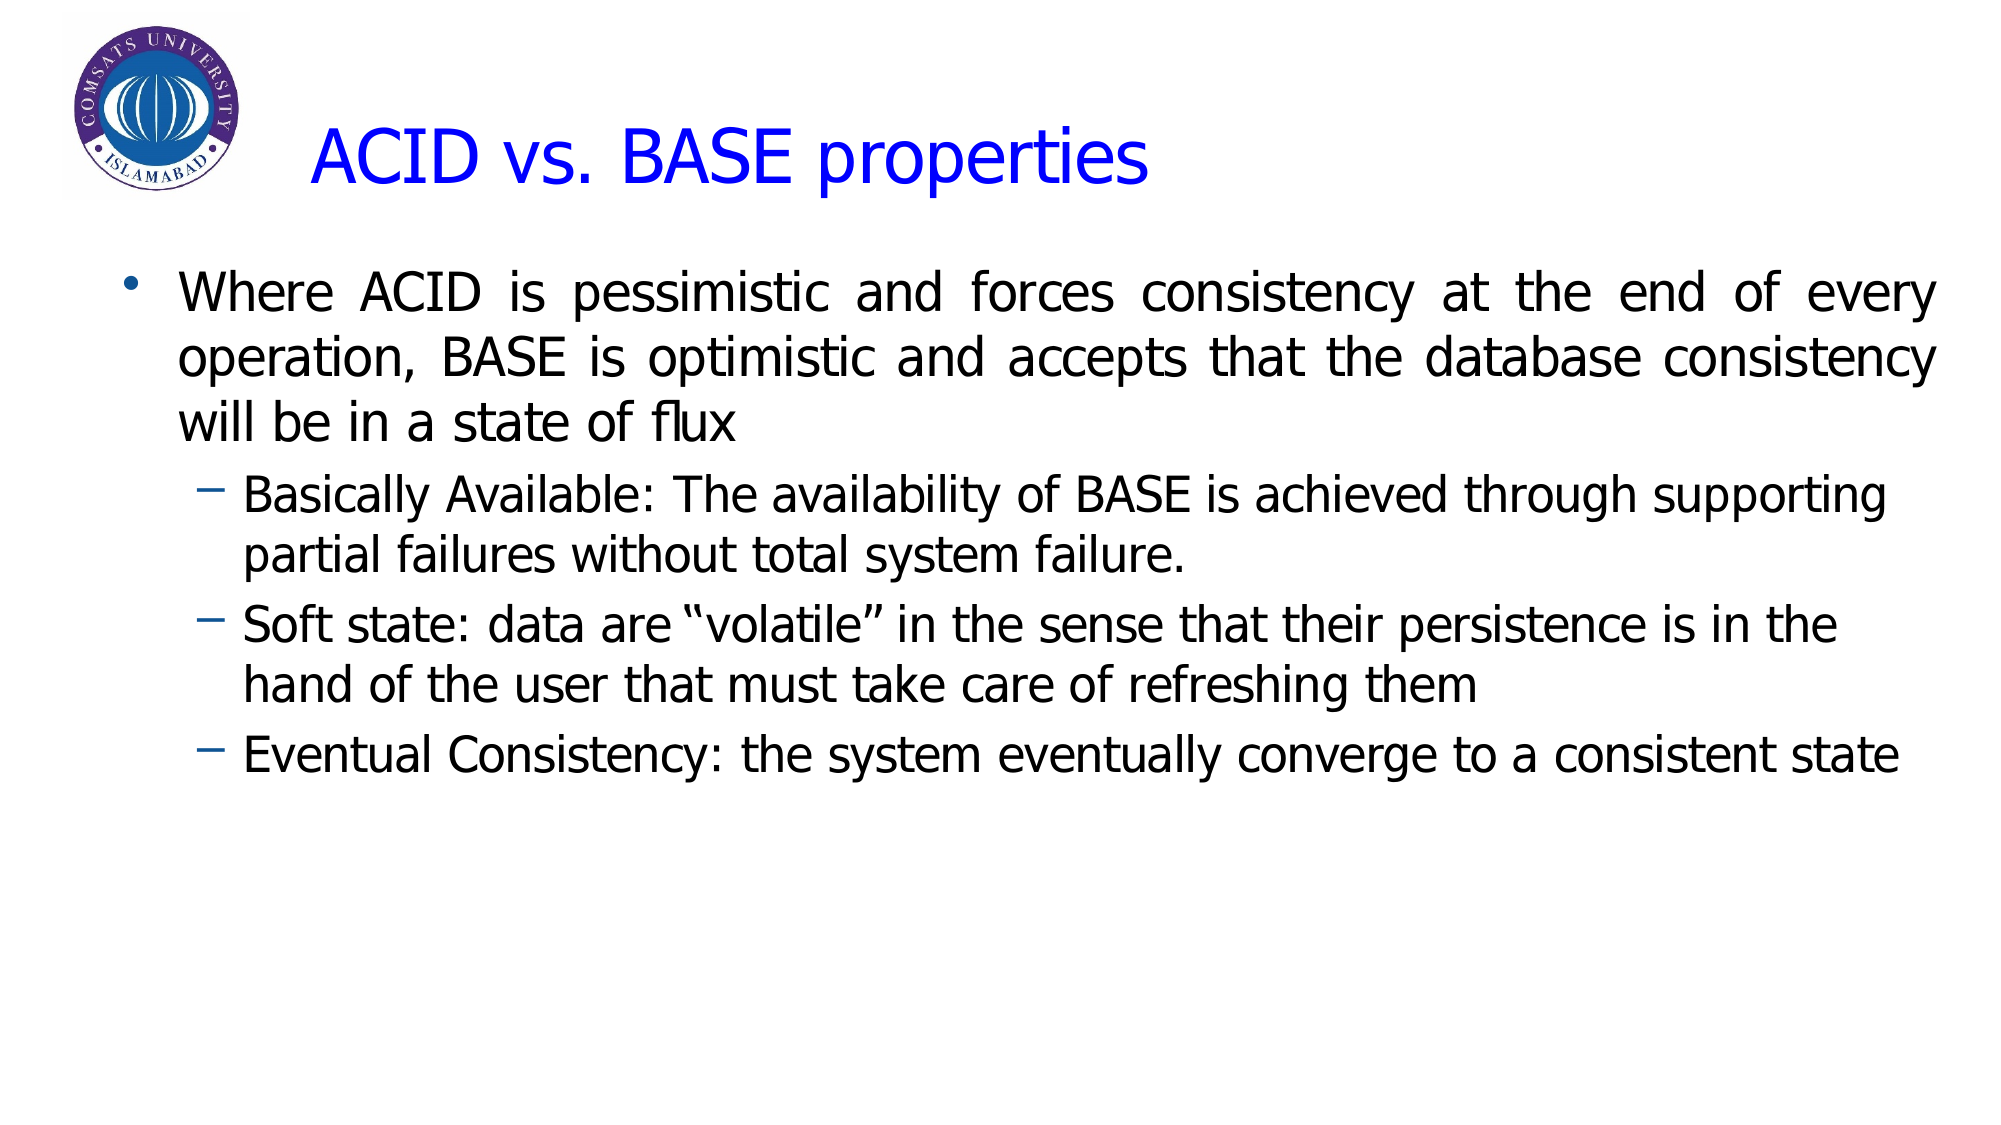

# ACID vs. BASE properties
Where ACID is pessimistic and forces consistency at the end of every operation, BASE is optimistic and accepts that the database consistency will be in a state of flux
Basically Available: The availability of BASE is achieved through supporting partial failures without total system failure.
Soft state: data are “volatile” in the sense that their persistence is in the hand of the user that must take care of refreshing them
Eventual Consistency: the system eventually converge to a consistent state